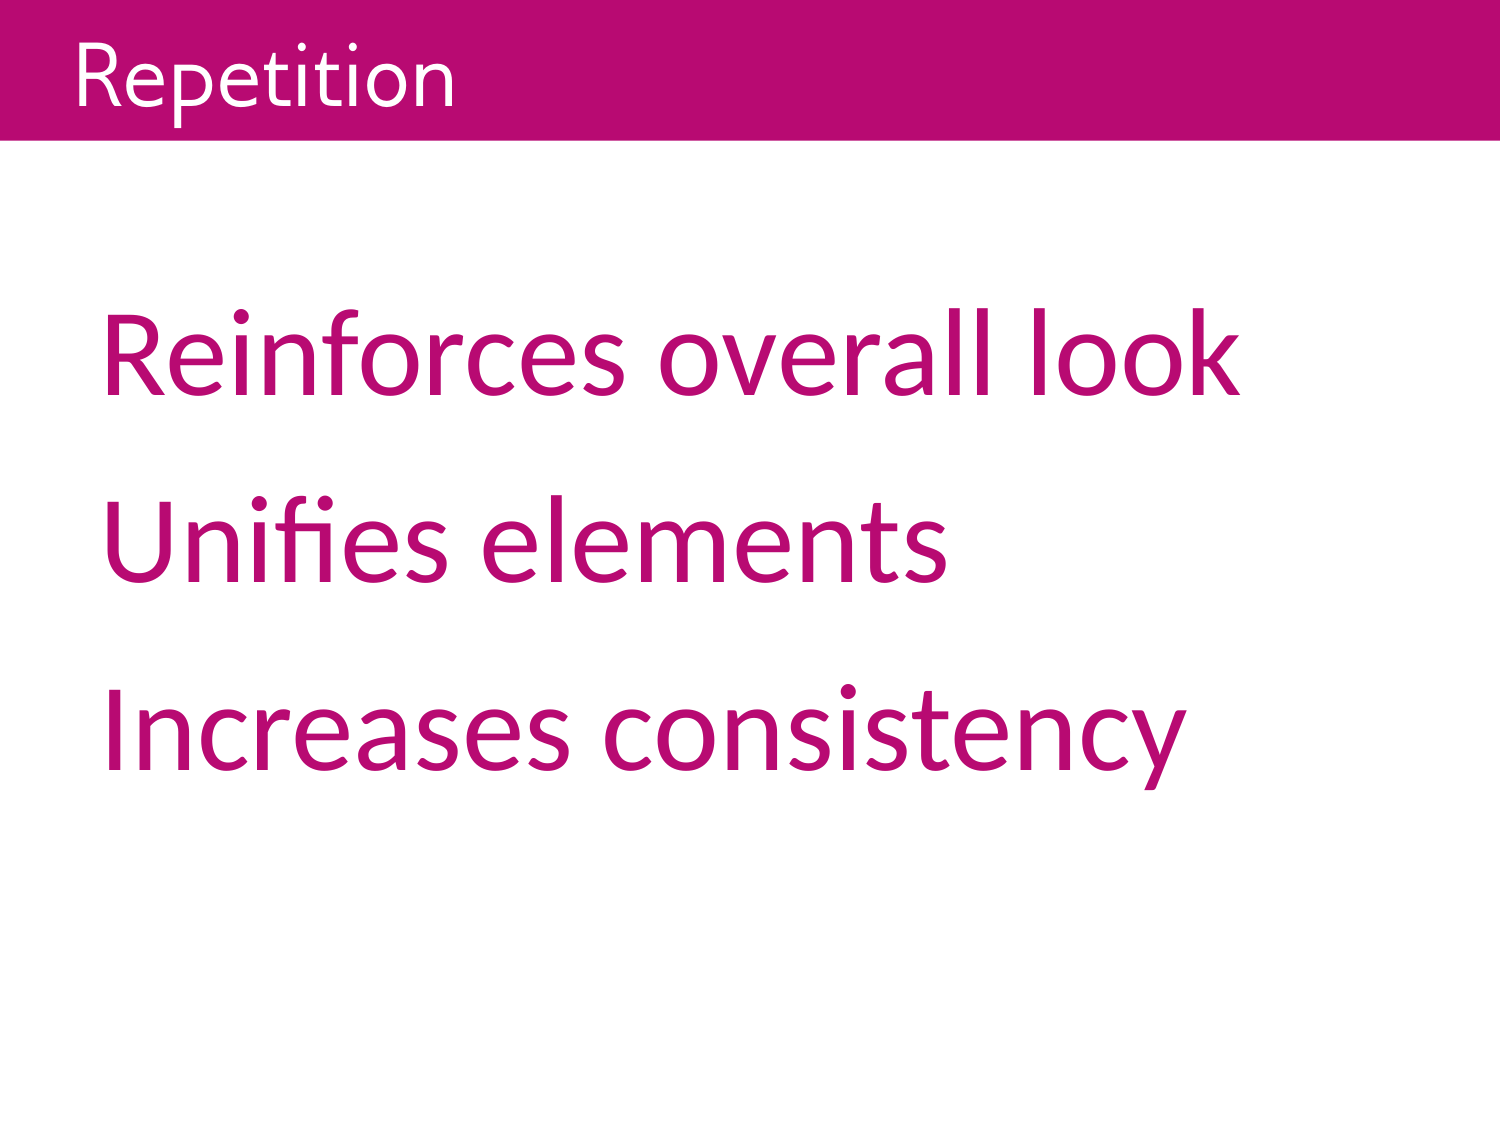

# Repetition
Reinforces overall look
Unifies elements
Increases consistency